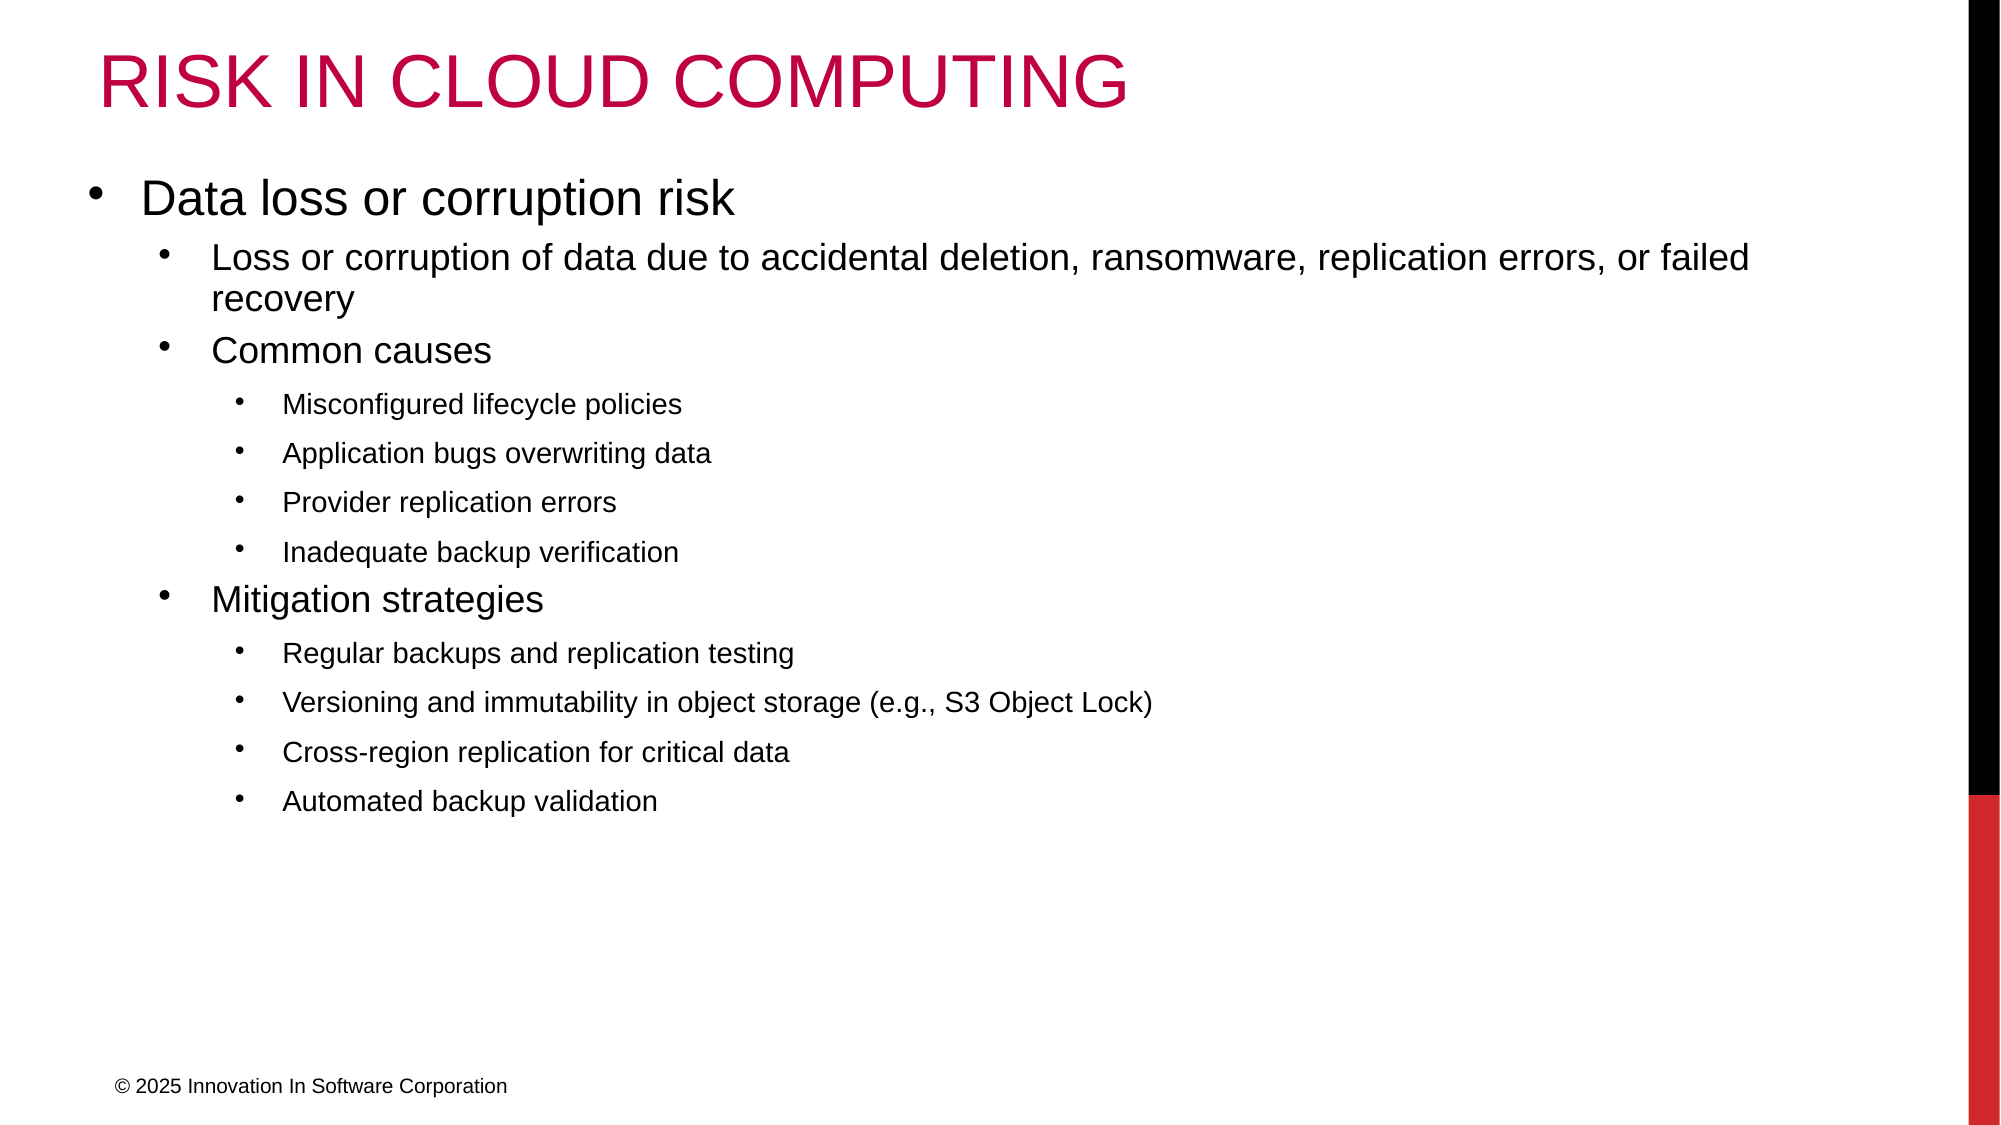

# Risk in Cloud Computing
Data loss or corruption risk
Loss or corruption of data due to accidental deletion, ransomware, replication errors, or failed recovery
Common causes
Misconfigured lifecycle policies
Application bugs overwriting data
Provider replication errors
Inadequate backup verification
Mitigation strategies
Regular backups and replication testing
Versioning and immutability in object storage (e.g., S3 Object Lock)
Cross-region replication for critical data
Automated backup validation
© 2025 Innovation In Software Corporation